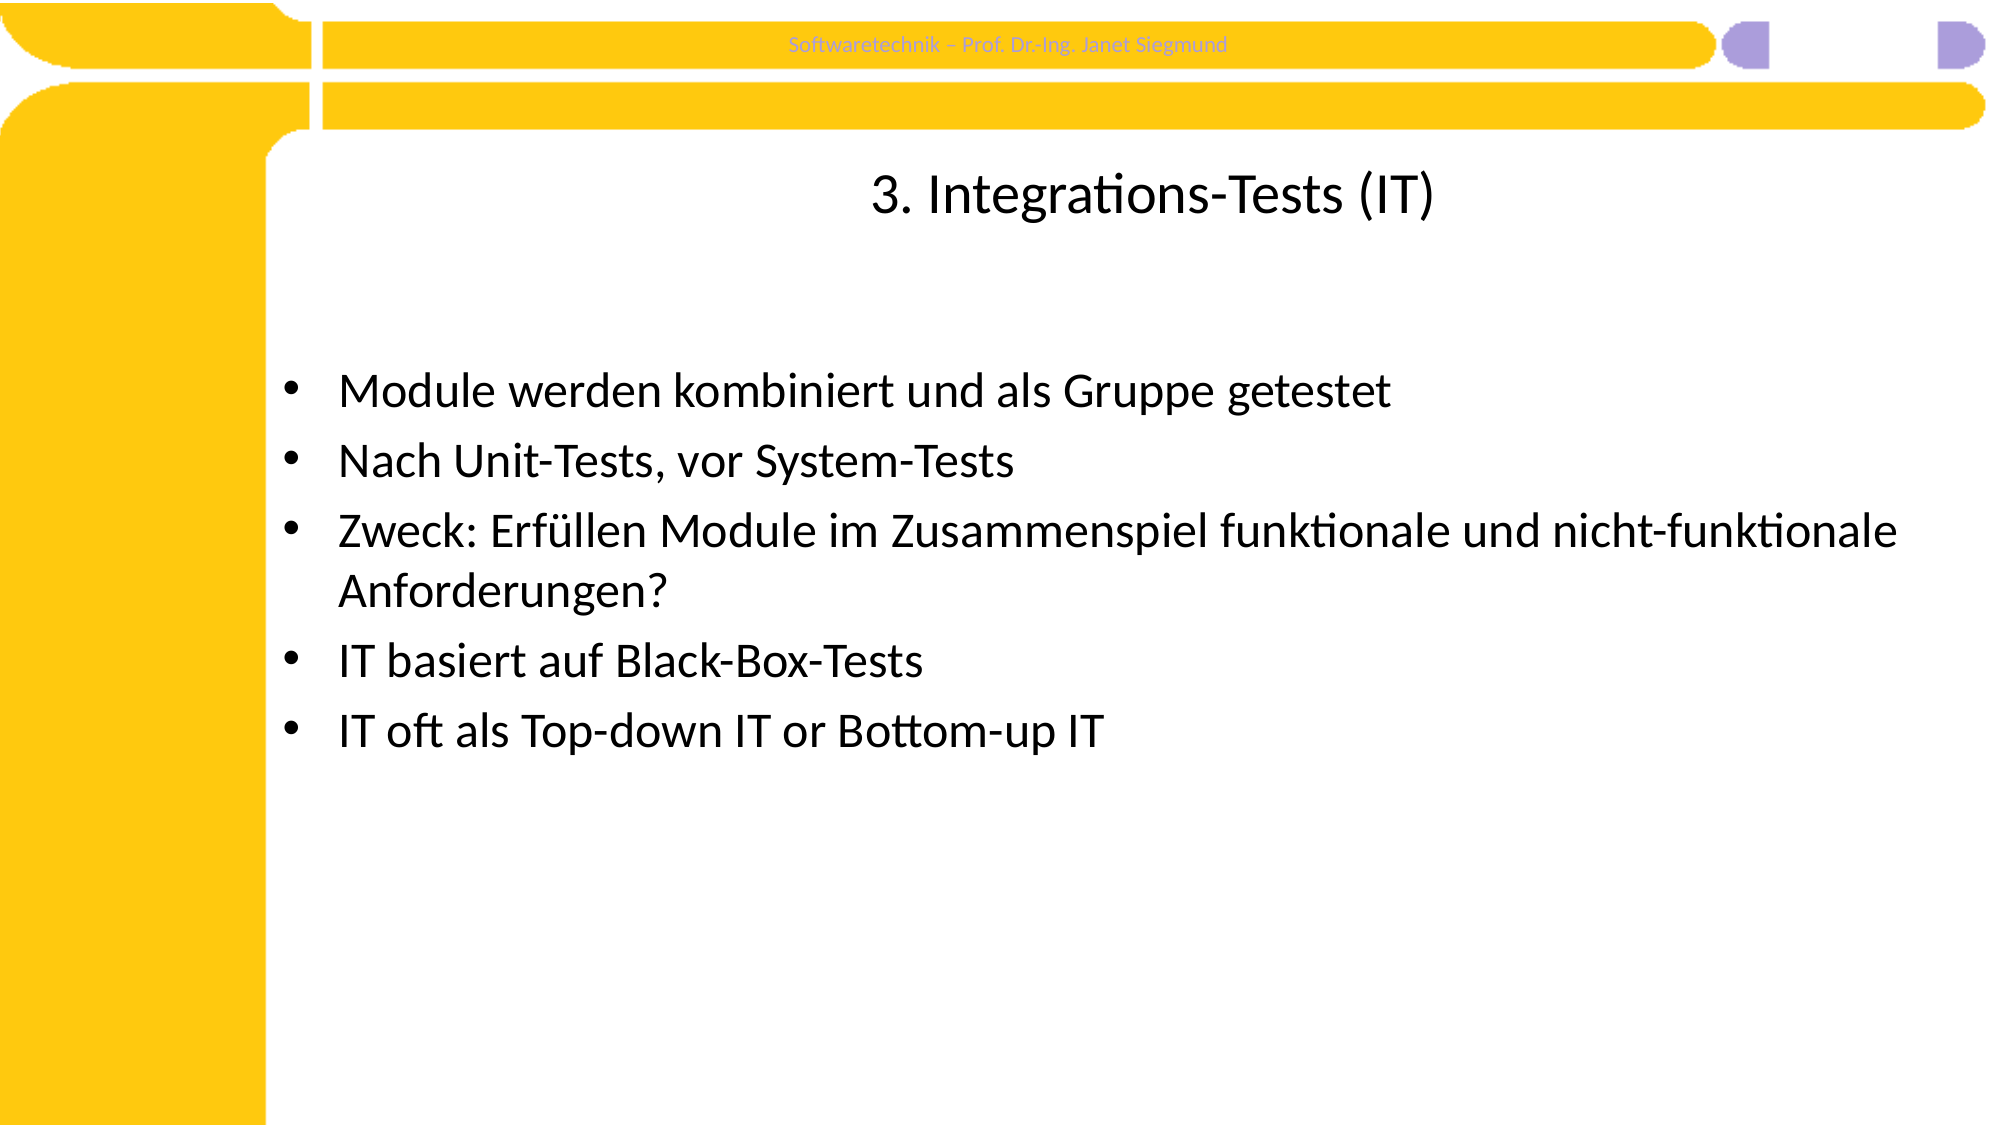

# 3. Integrations-Tests (IT)
Module werden kombiniert und als Gruppe getestet
Nach Unit-Tests, vor System-Tests
Zweck: Erfüllen Module im Zusammenspiel funktionale und nicht-funktionale Anforderungen?
IT basiert auf Black-Box-Tests
IT oft als Top-down IT or Bottom-up IT